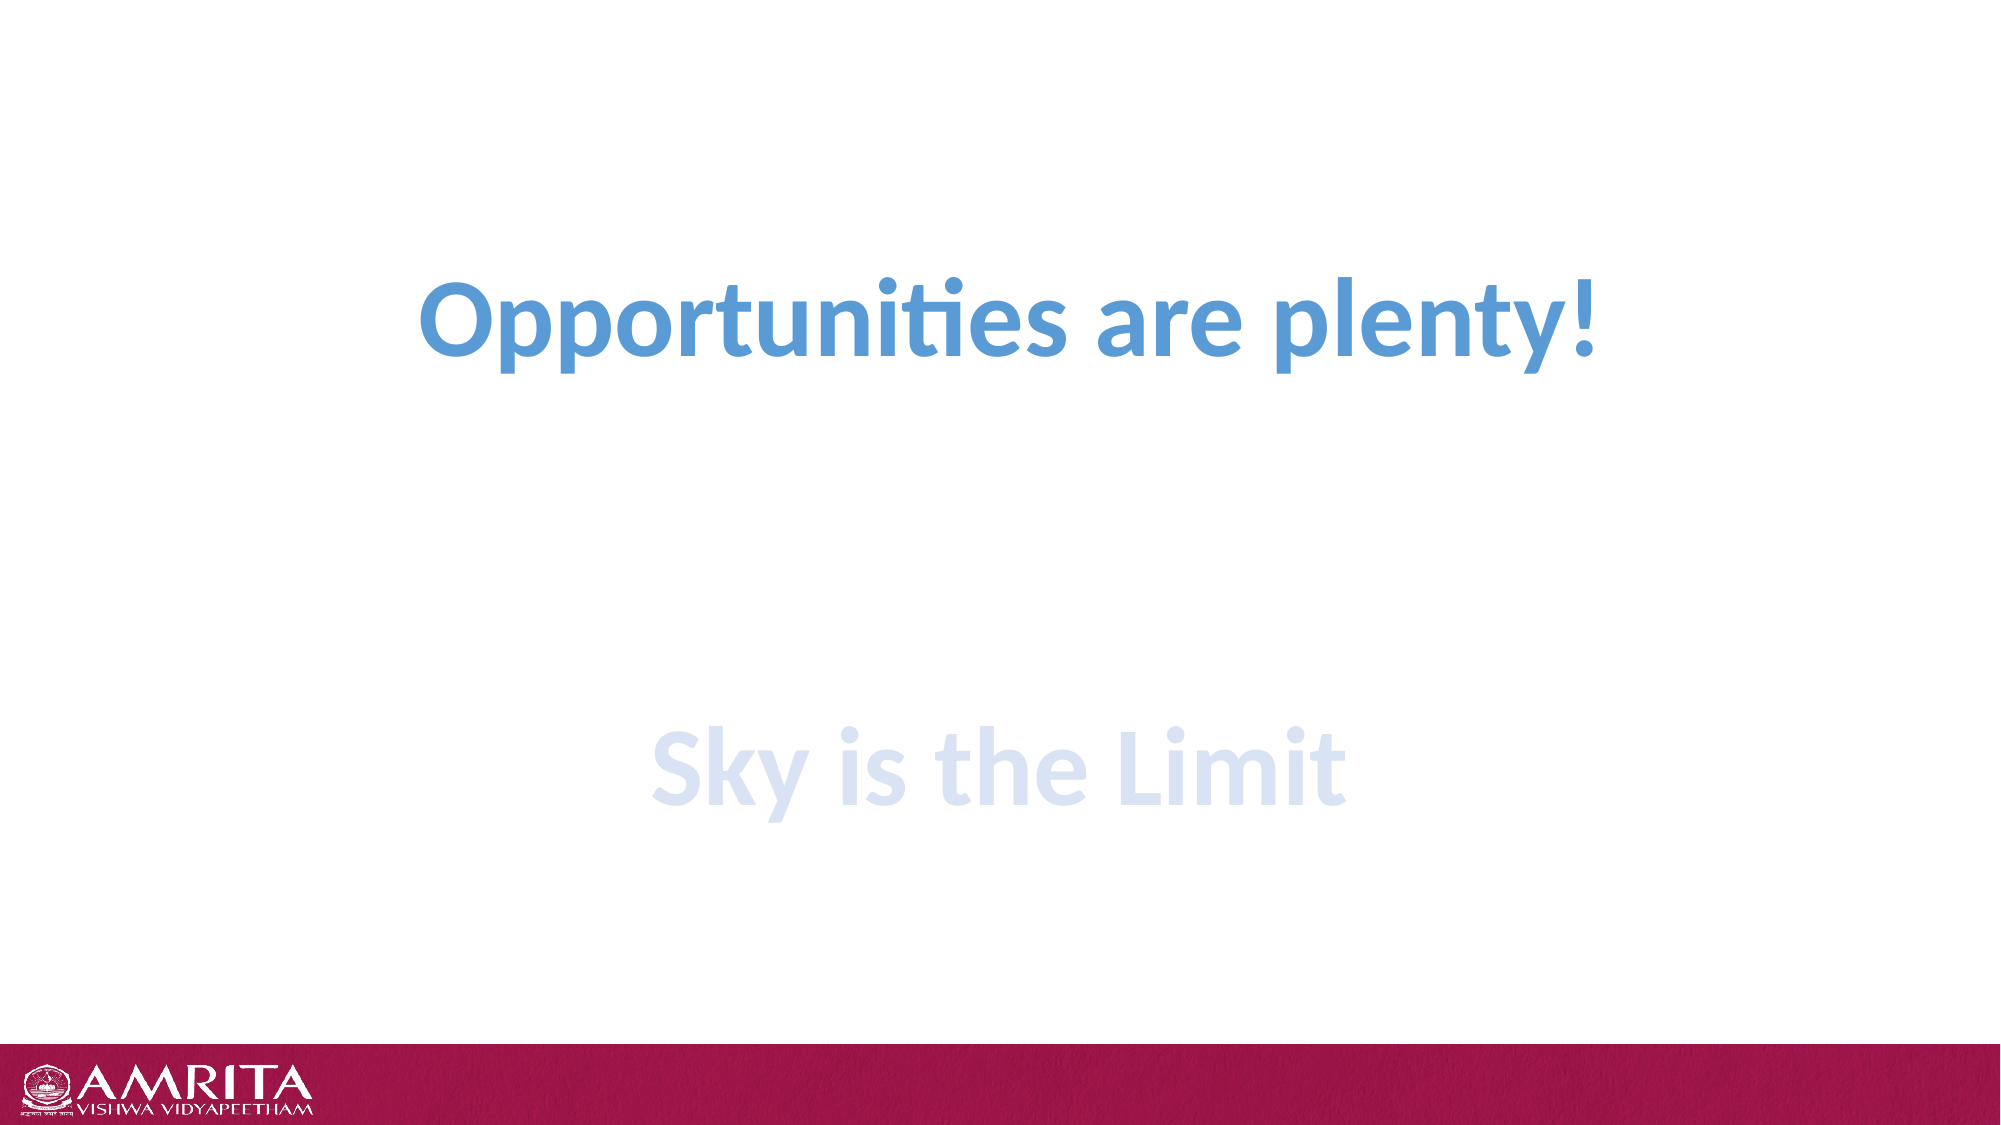

#
Opportunities are plenty!

Sky is the Limit